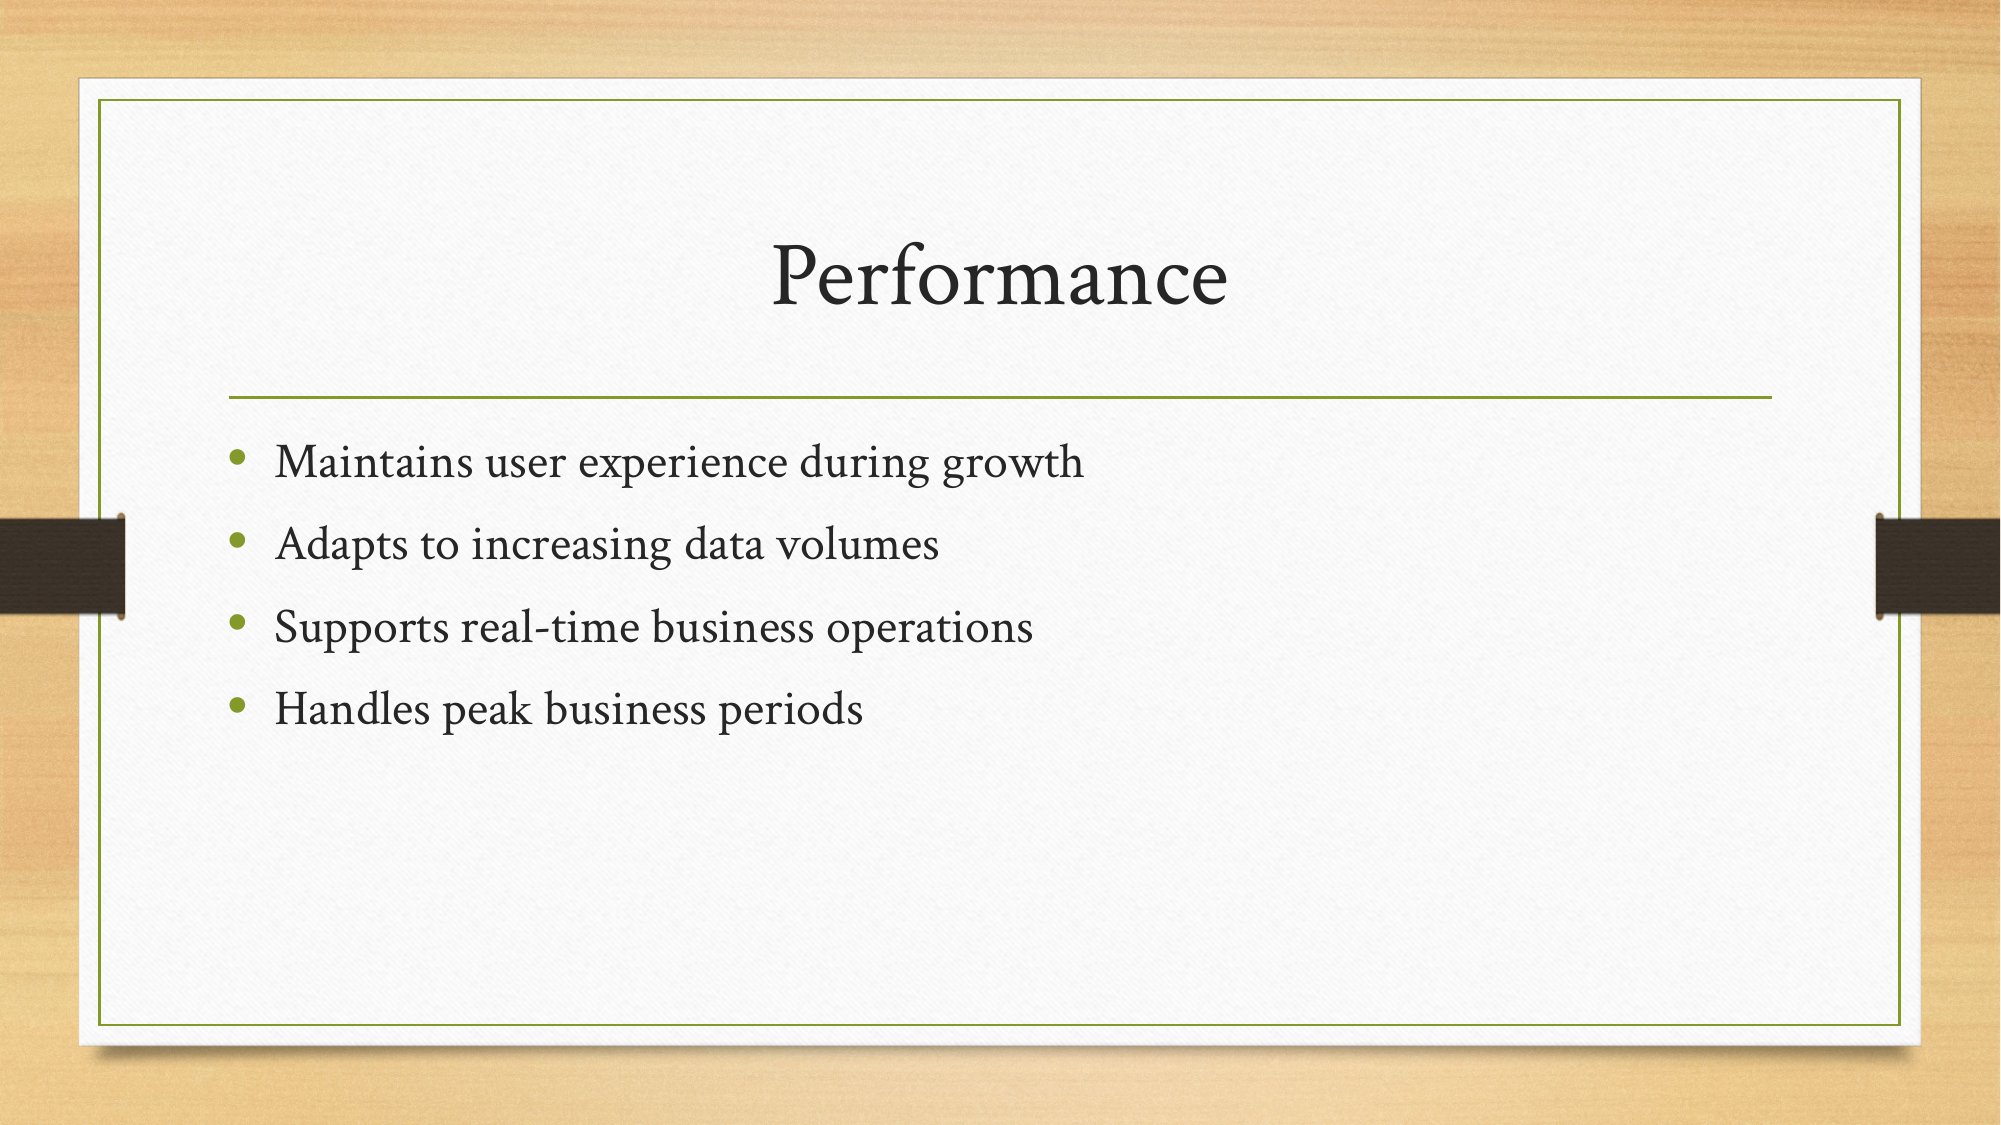

# Performance
Maintains user experience during growth
Adapts to increasing data volumes
Supports real-time business operations
Handles peak business periods